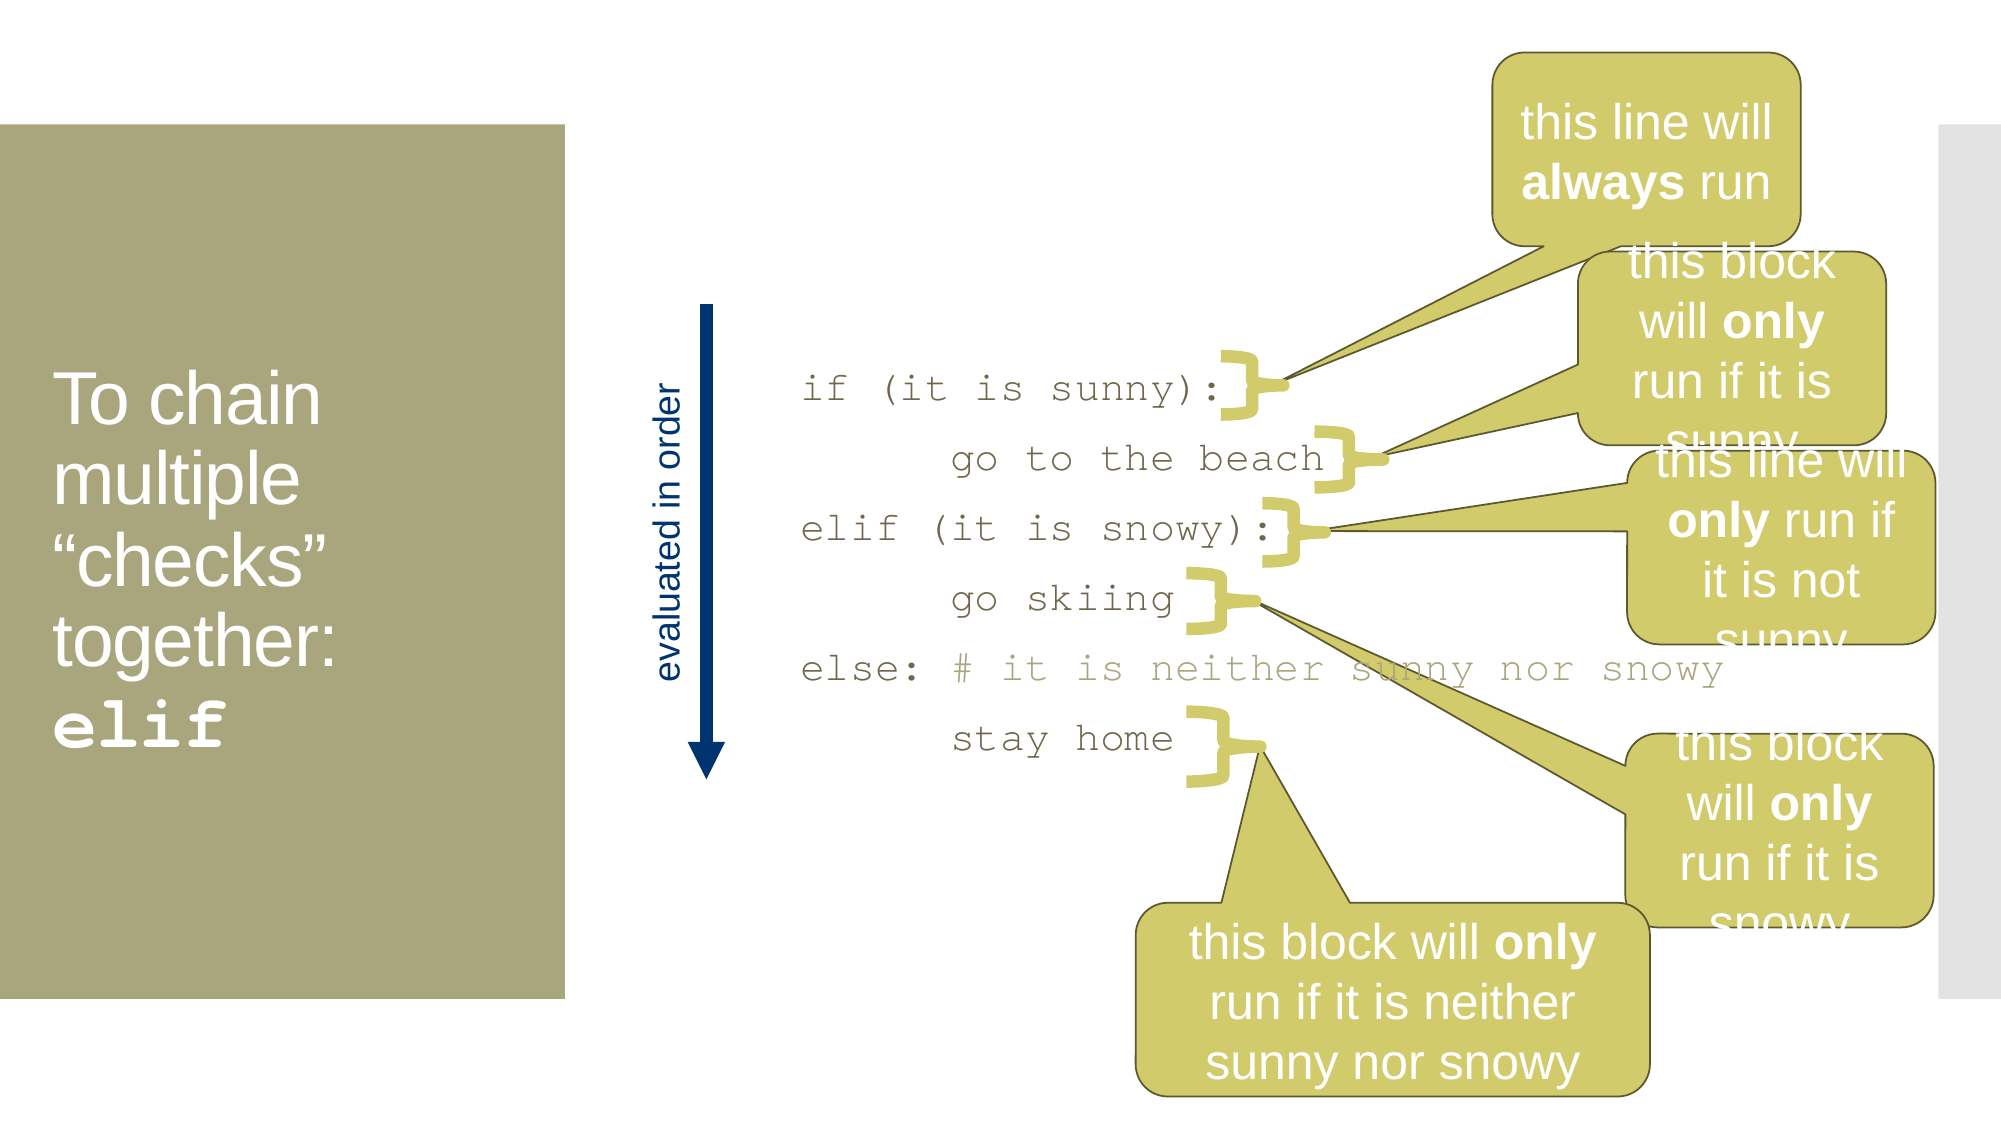

this line will always run
if (it is sunny):
	go to the beach
elif (it is snowy):
	go skiing
else: # it is neither sunny nor snowy
	stay home
this block will only run if it is sunny
evaluated in order
To chain multiple “checks” together: elif

this line will only run if it is not sunny

this block will only run if it is snowy
this block will only run if it is neither sunny nor snowy